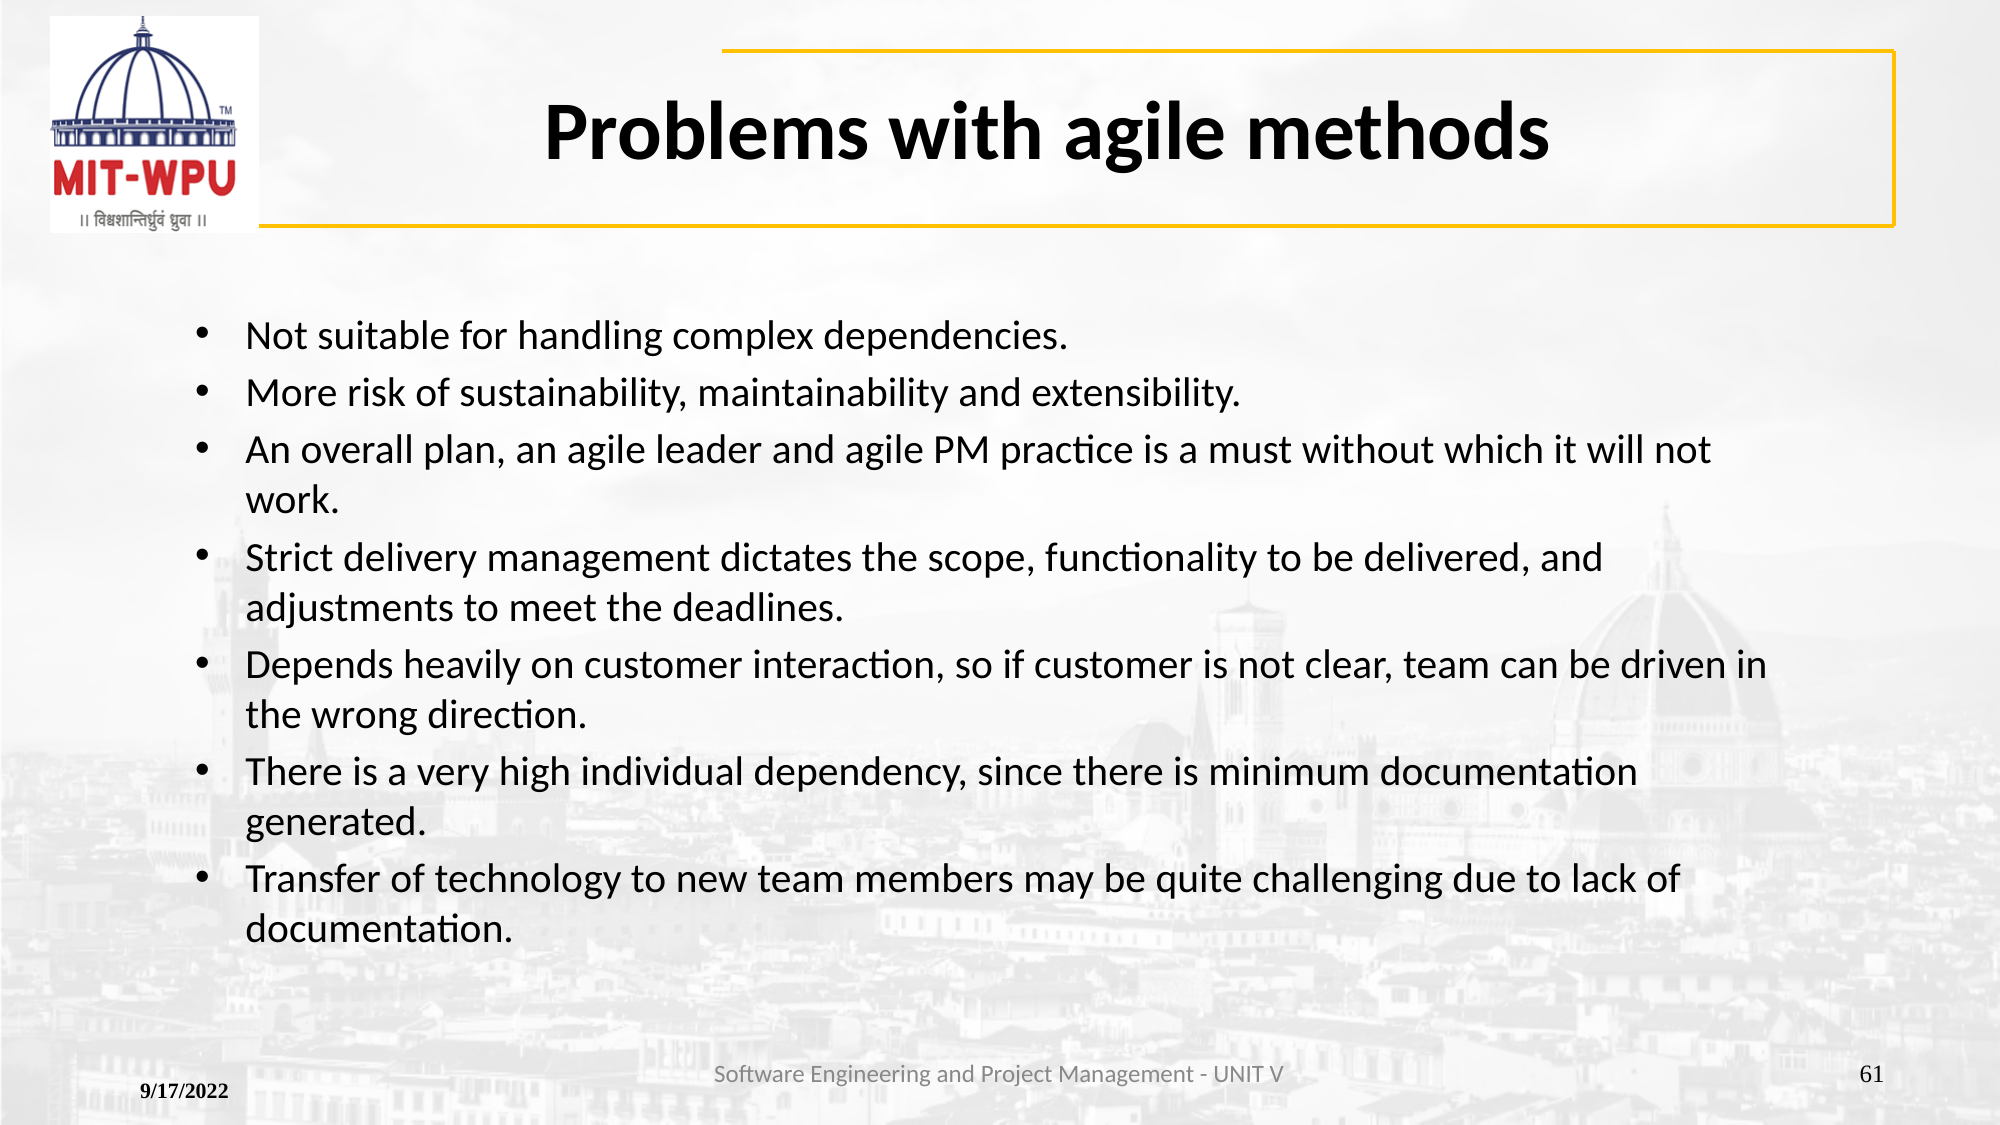

# Problems with agile methods
Not suitable for handling complex dependencies.
More risk of sustainability, maintainability and extensibility.
An overall plan, an agile leader and agile PM practice is a must without which it will not work.
Strict delivery management dictates the scope, functionality to be delivered, and adjustments to meet the deadlines.
Depends heavily on customer interaction, so if customer is not clear, team can be driven in the wrong direction.
There is a very high individual dependency, since there is minimum documentation generated.
Transfer of technology to new team members may be quite challenging due to lack of documentation.
Software Engineering and Project Management - UNIT V
61
9/17/2022